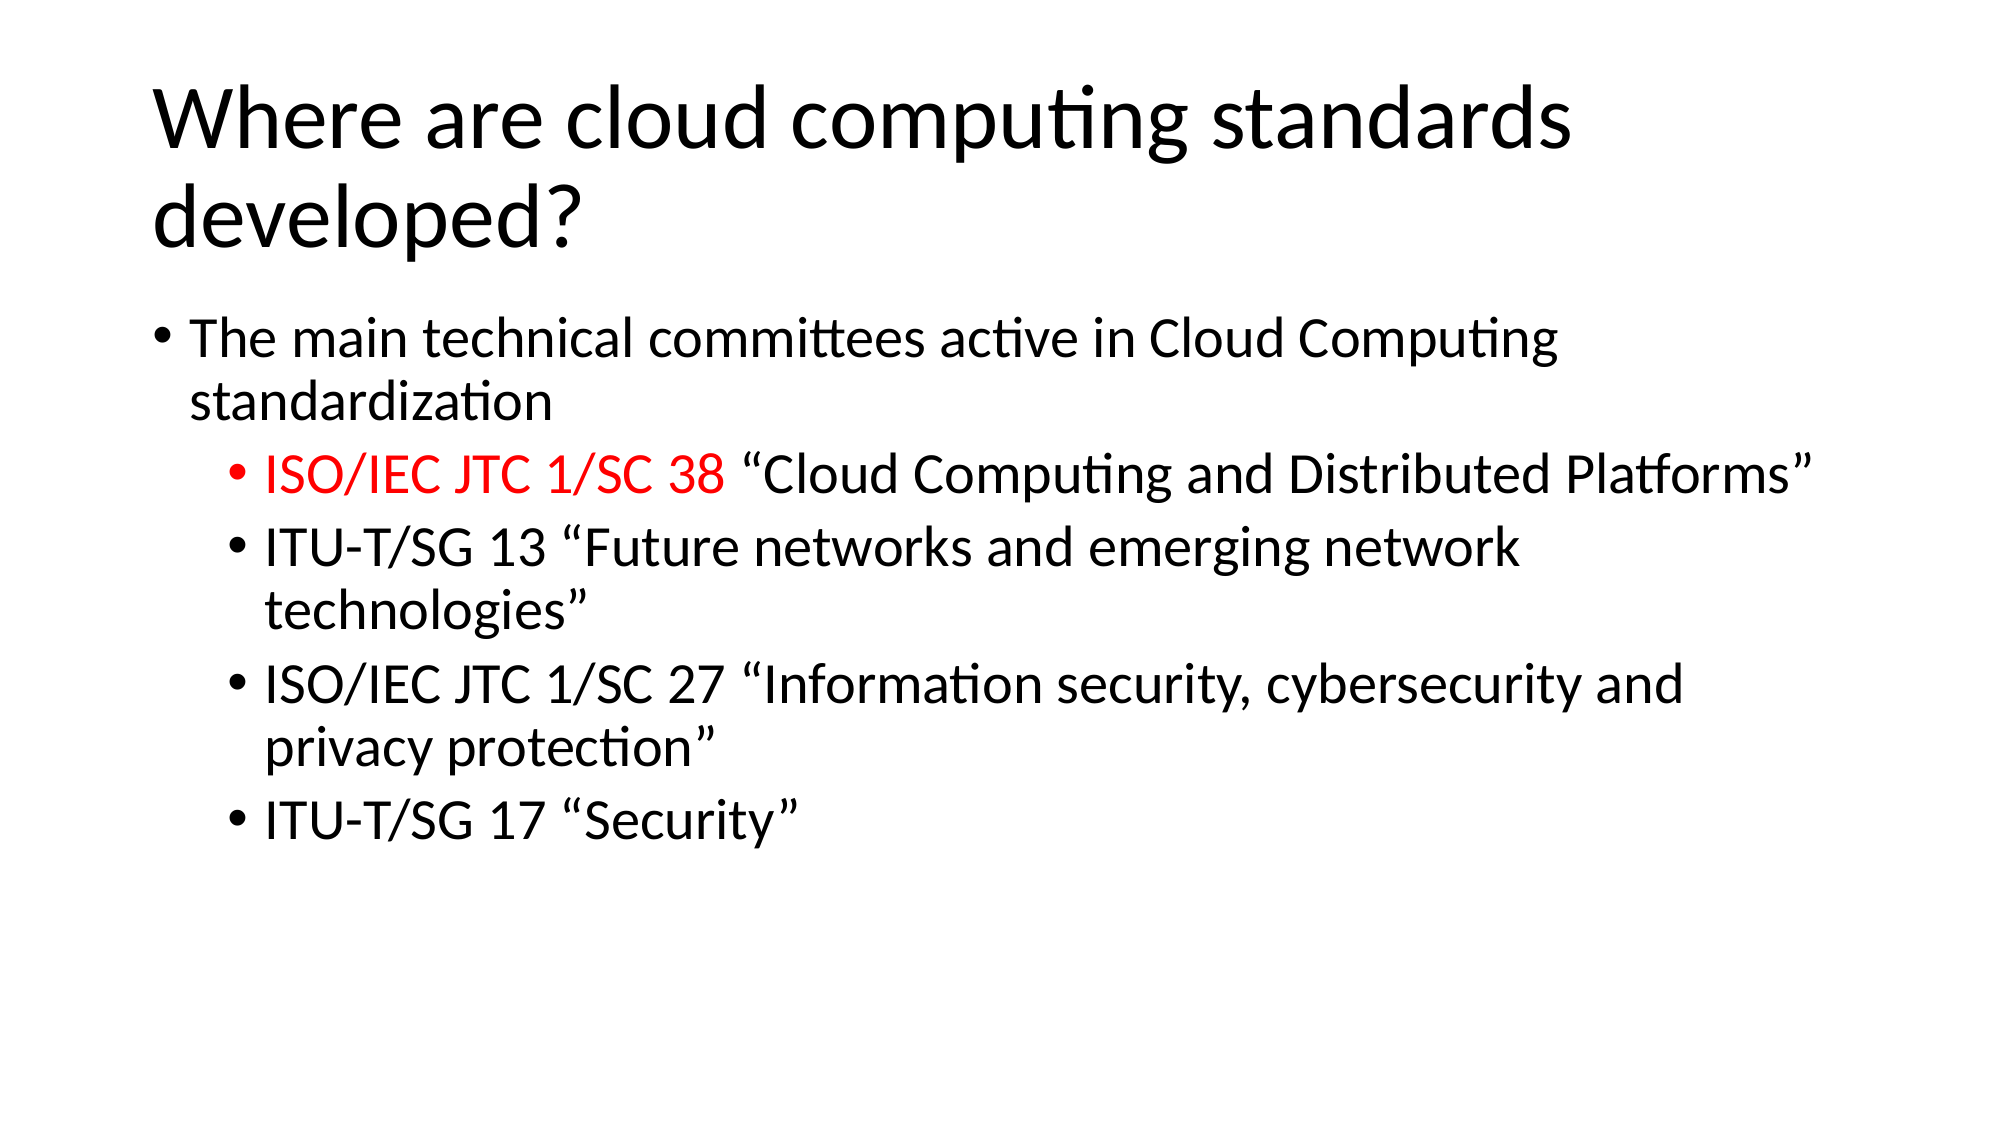

# Where are cloud computing standards developed?
The main technical committees active in Cloud Computing standardization
ISO/IEC JTC 1/SC 38 “Cloud Computing and Distributed Platforms”
ITU-T/SG 13 “Future networks and emerging network technologies”
ISO/IEC JTC 1/SC 27 “Information security, cybersecurity and privacy protection”
ITU-T/SG 17 “Security”